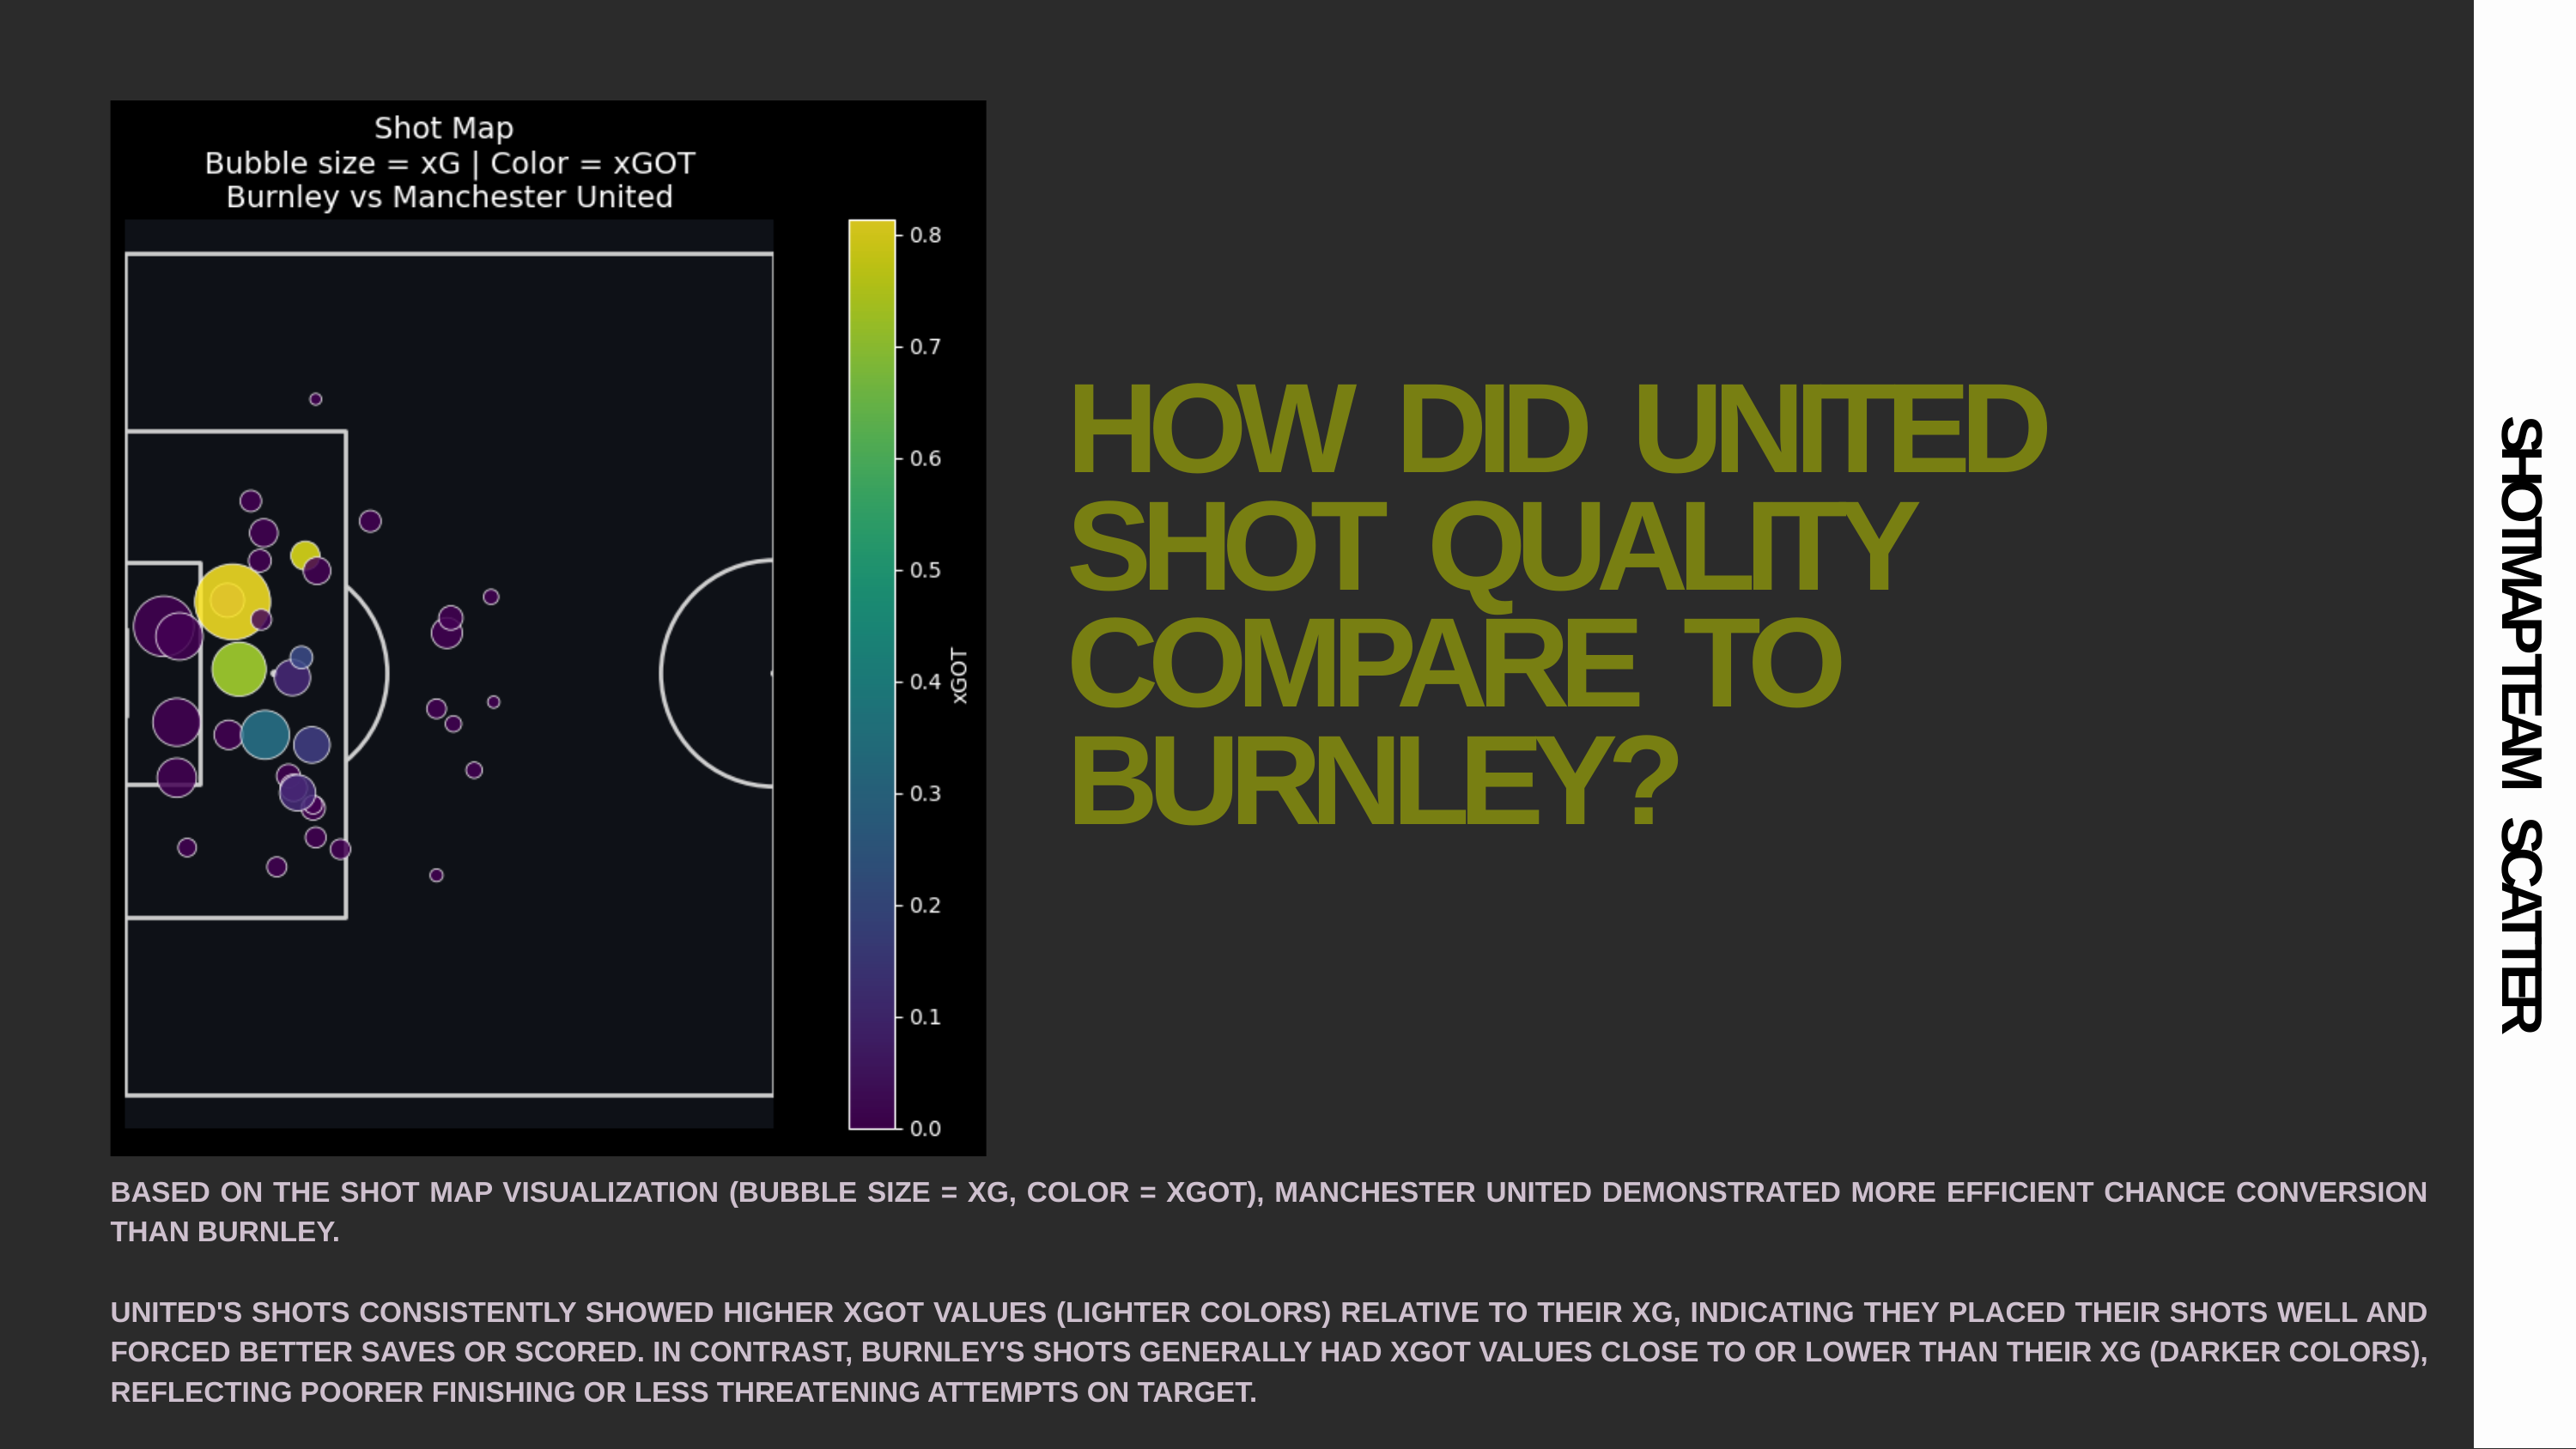

HOW  DID  UNITED SHOT  QUALITY COMPARE  TO BURNLEY?

SHOTMAP TEAM    SCATTER
BASED ON THE SHOT MAP VISUALIZATION (BUBBLE SIZE = XG, COLOR = XGOT), MANCHESTER UNITED DEMONSTRATED MORE EFFICIENT CHANCE CONVERSION THAN BURNLEY.

UNITED'S SHOTS CONSISTENTLY SHOWED HIGHER XGOT VALUES (LIGHTER COLORS) RELATIVE TO THEIR XG, INDICATING THEY PLACED THEIR SHOTS WELL AND FORCED BETTER SAVES OR SCORED. IN CONTRAST, BURNLEY'S SHOTS GENERALLY HAD XGOT VALUES CLOSE TO OR LOWER THAN THEIR XG (DARKER COLORS), REFLECTING POORER FINISHING OR LESS THREATENING ATTEMPTS ON TARGET.